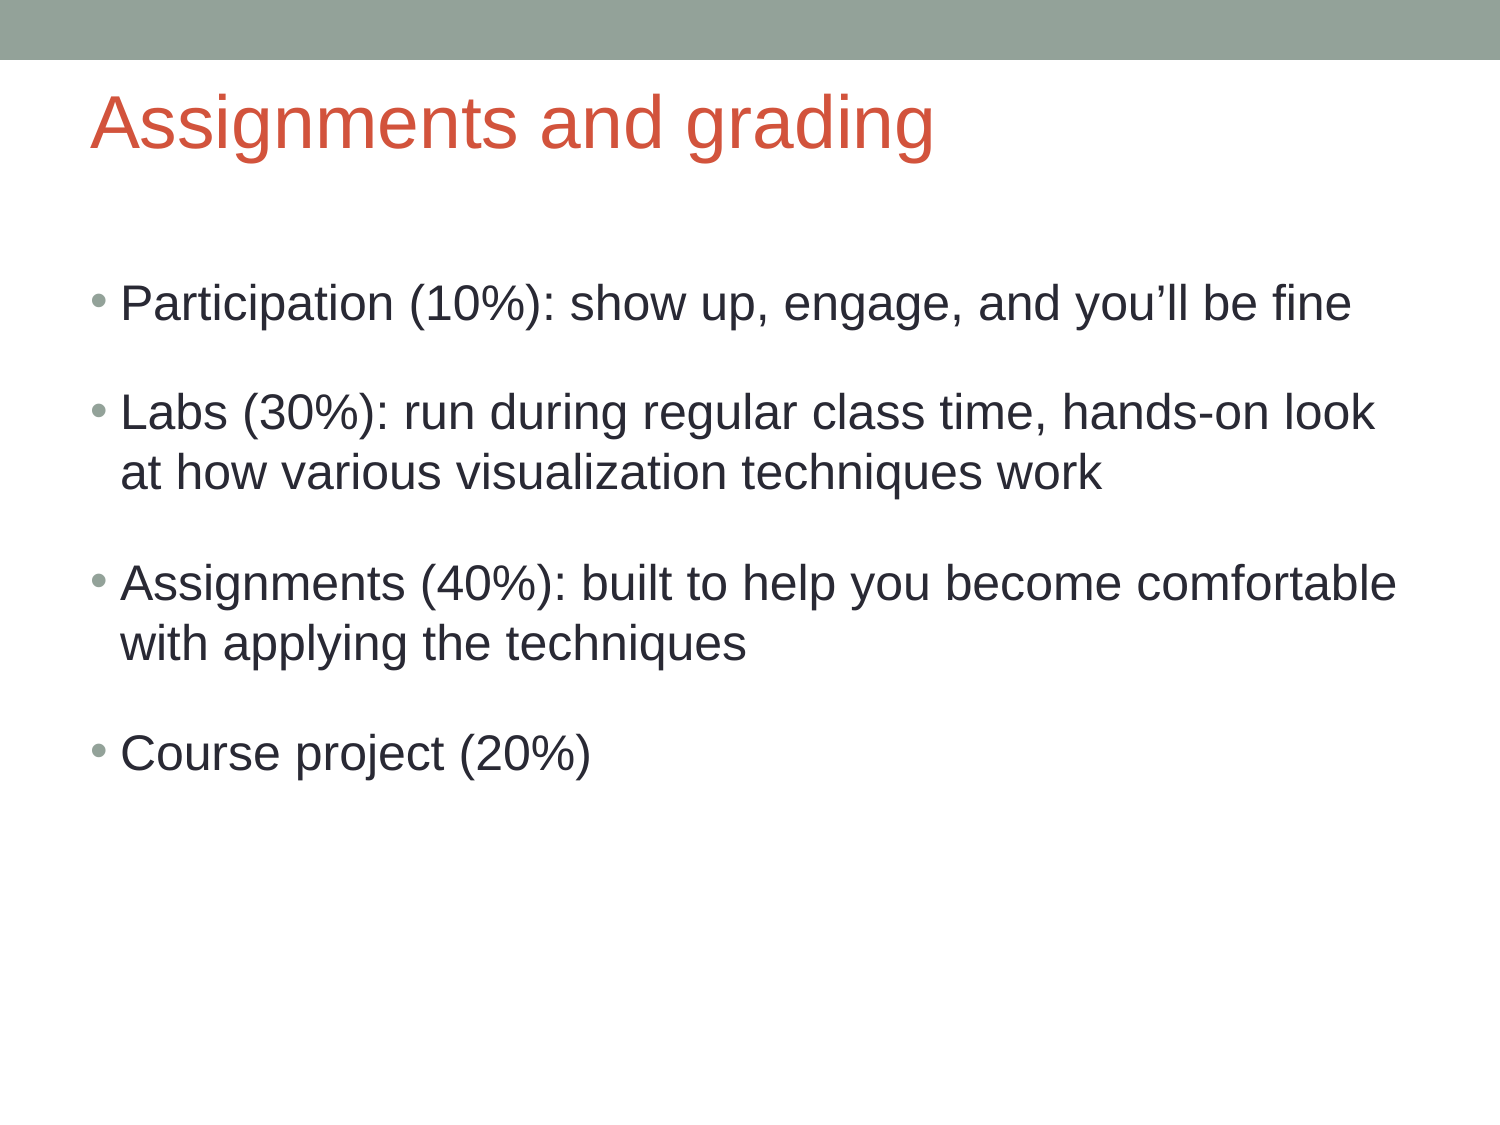

# Assignments and grading
Participation (10%): show up, engage, and you’ll be fine

Labs (30%): run during regular class time, hands-on look at how various visualization techniques work

Assignments (40%): built to help you become comfortable with applying the techniques

Course project (20%)